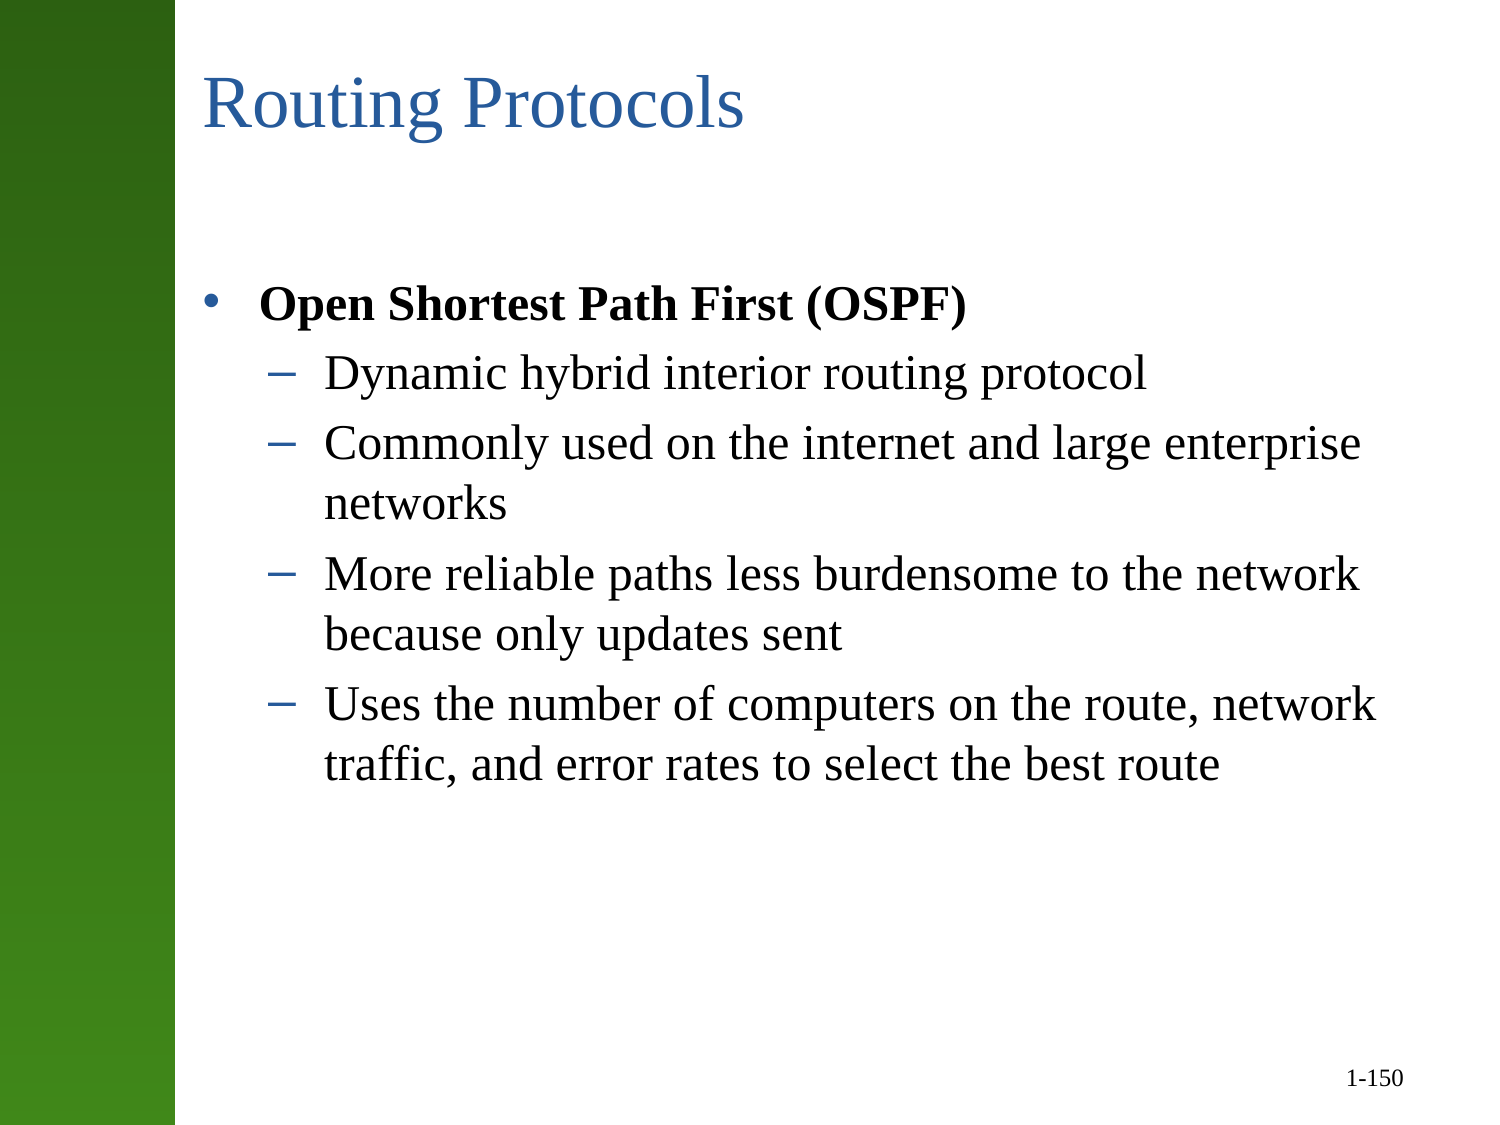

# Routing Protocols
Open Shortest Path First (OSPF)
Dynamic hybrid interior routing protocol
Commonly used on the internet and large enterprise networks
More reliable paths less burdensome to the network because only updates sent
Uses the number of computers on the route, network traffic, and error rates to select the best route